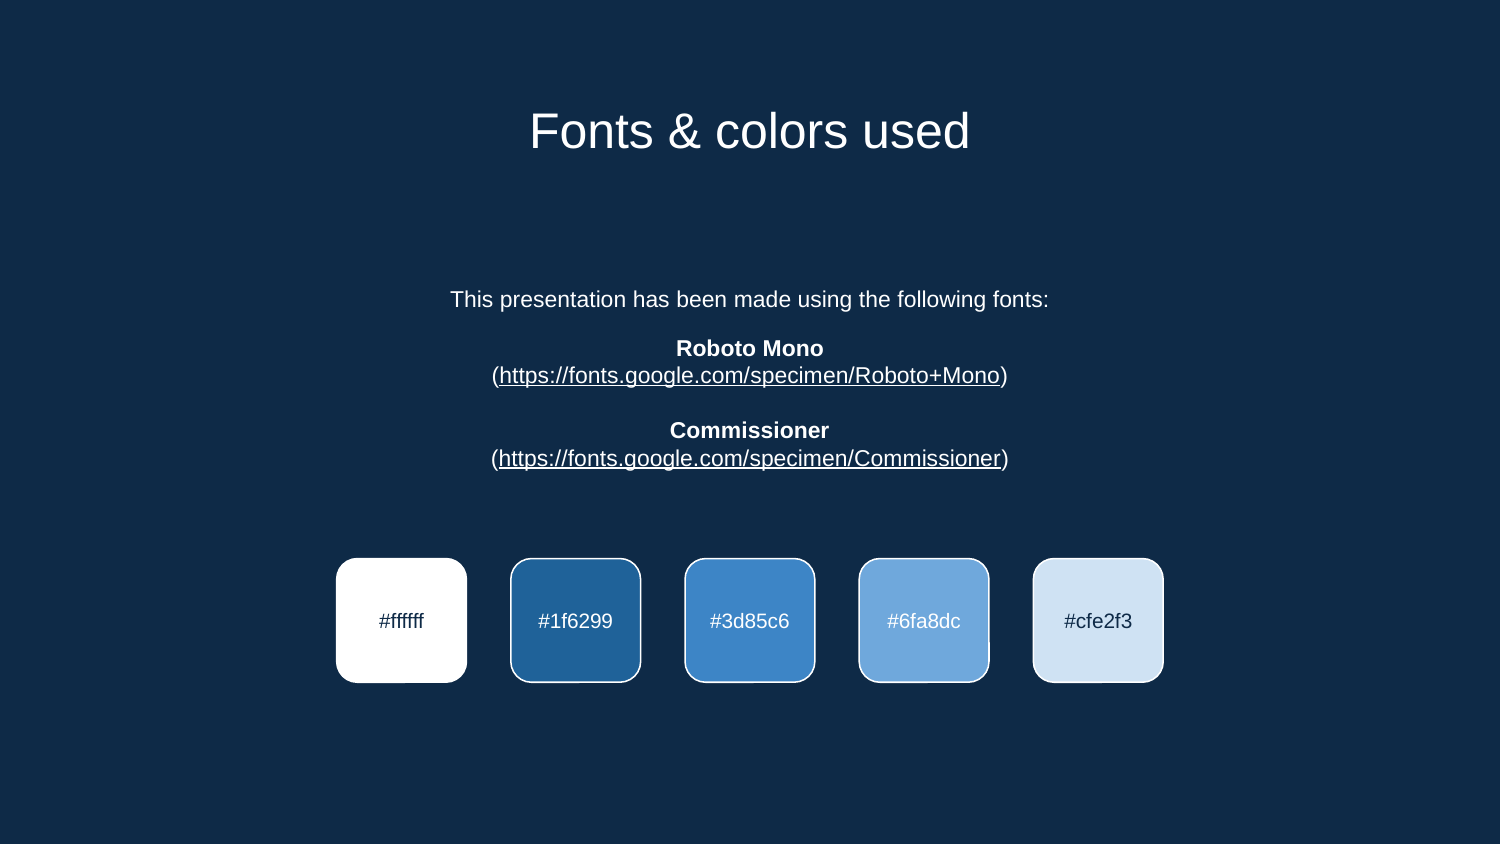

# Fonts & colors used
This presentation has been made using the following fonts:
Roboto Mono
(https://fonts.google.com/specimen/Roboto+Mono)

Commissioner
(https://fonts.google.com/specimen/Commissioner)

#ffffff
#1f6299
#3d85c6
#6fa8dc
#cfe2f3